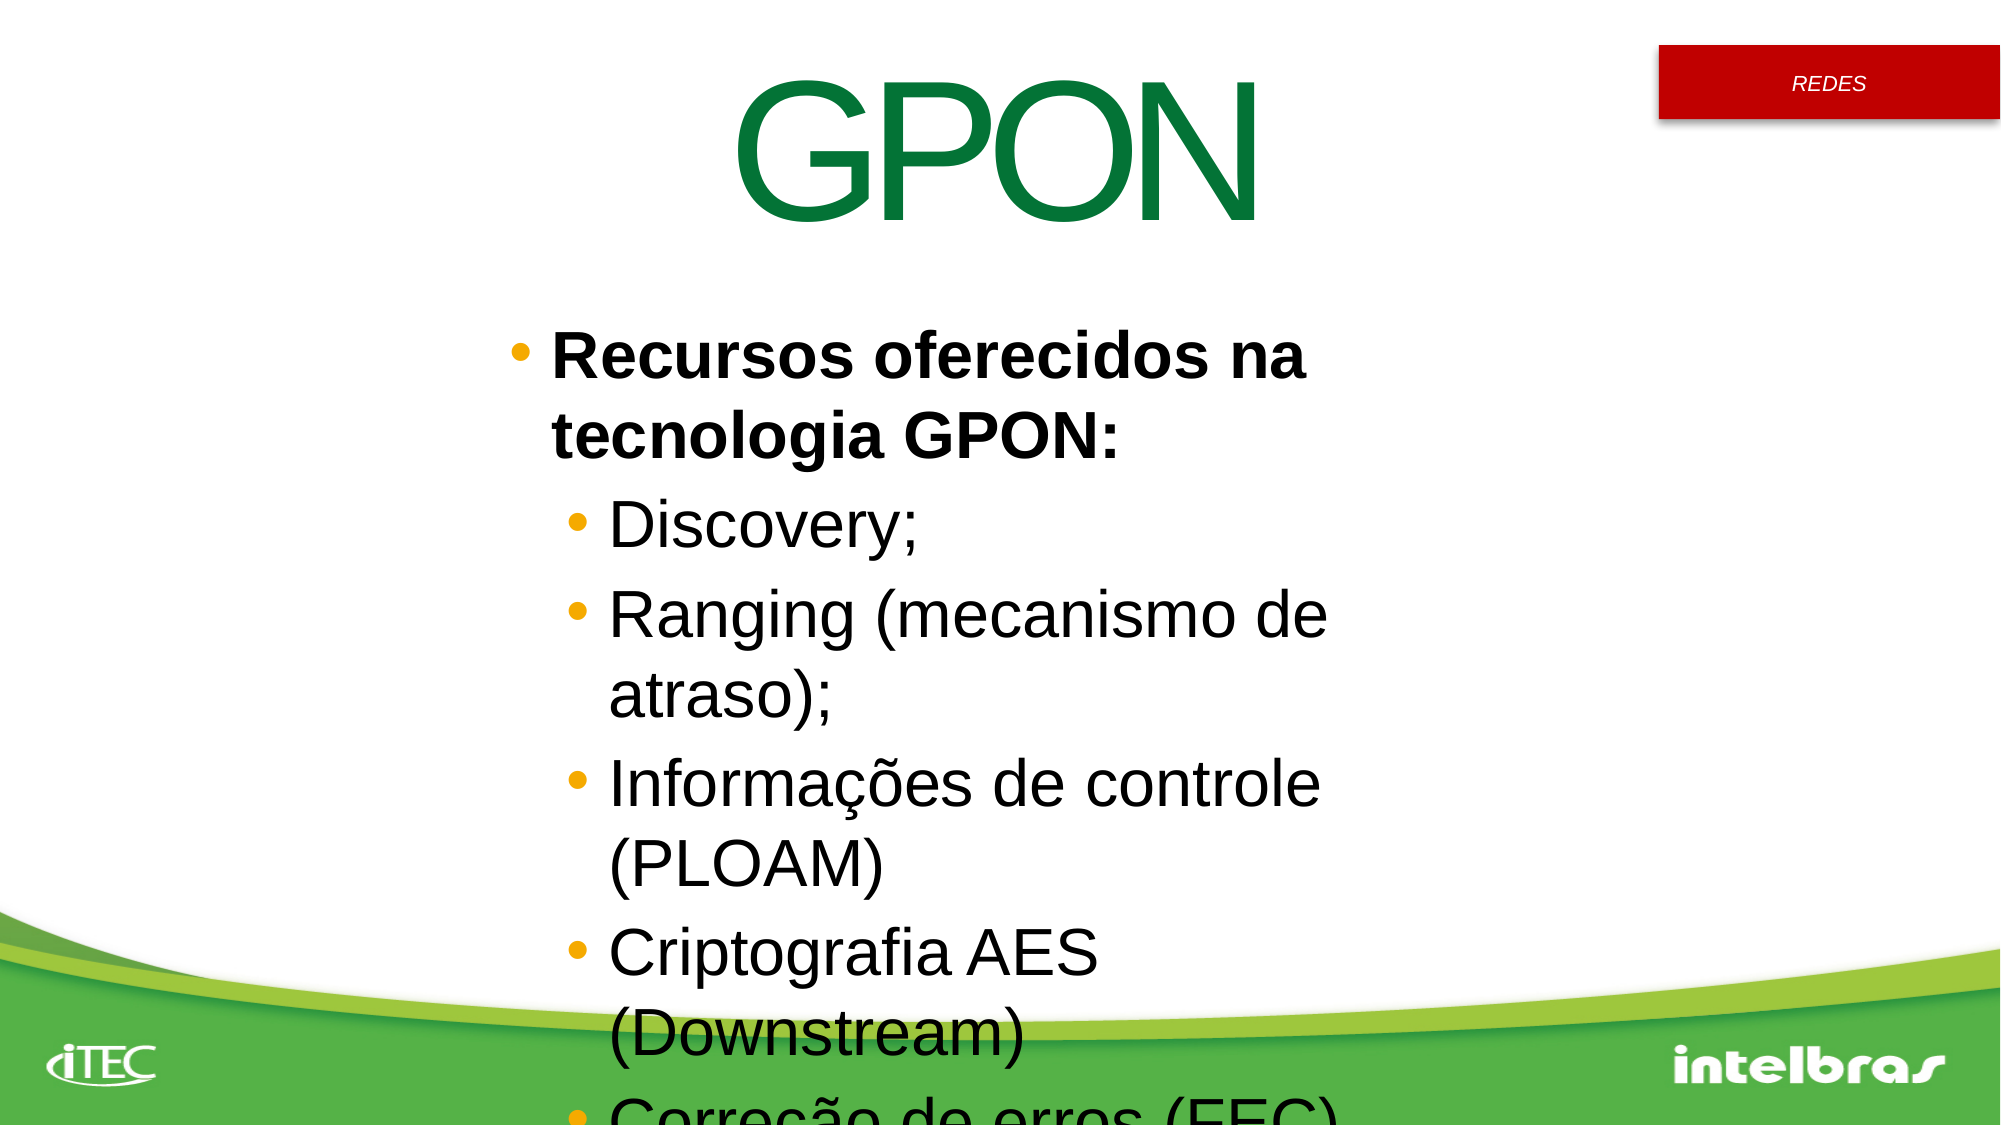

GPON

Recursos oferecidos na tecnologia GPON:
Discovery;
Ranging (mecanismo de atraso);
Informações de controle (PLOAM)
Criptografia AES (Downstream)
Correção de erros (FEC)